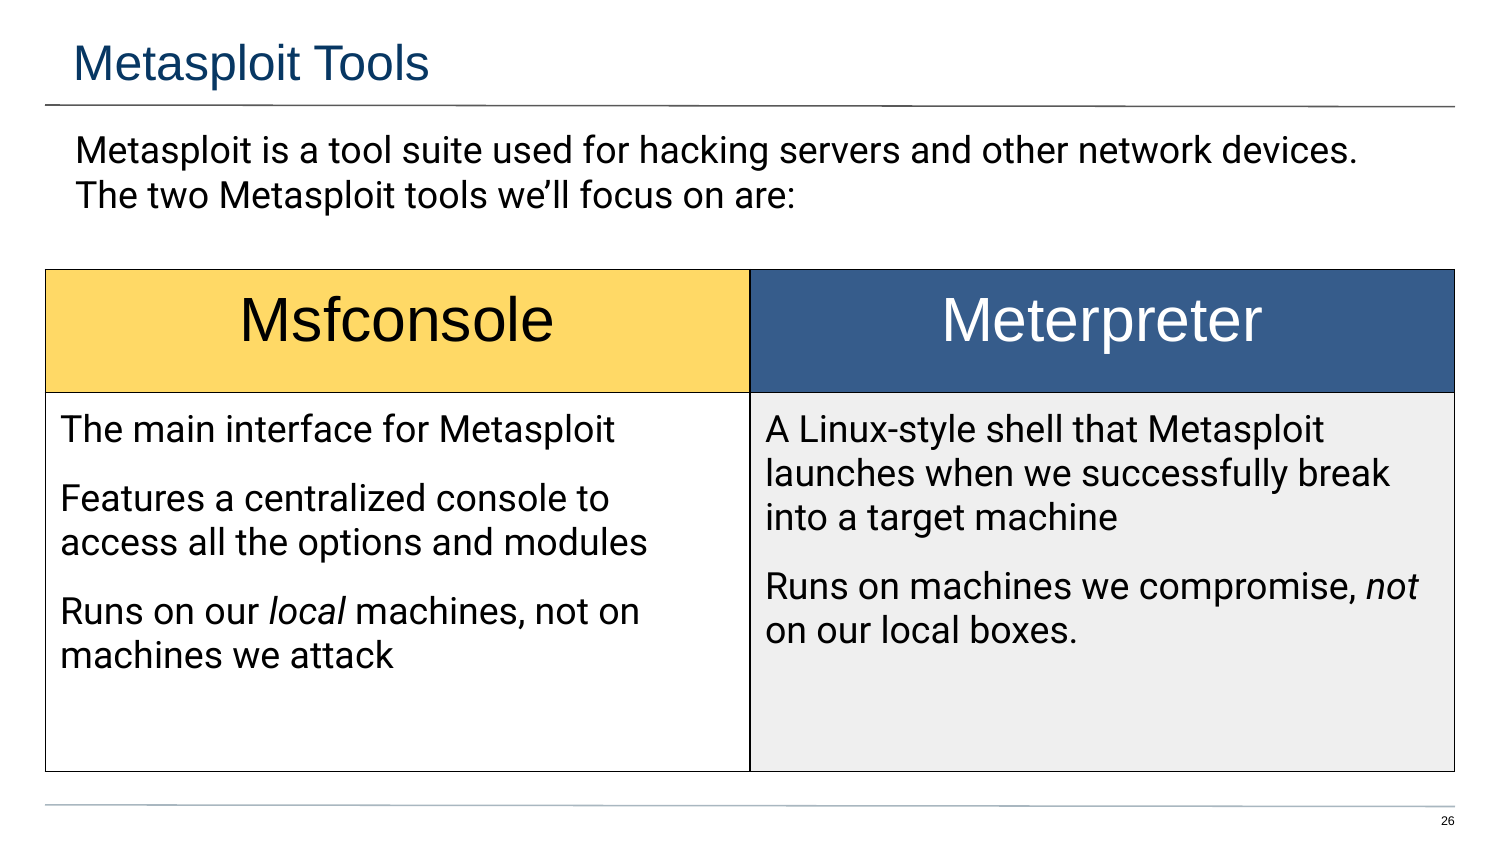

# Metasploit Tools

Metasploit is a tool suite used for hacking servers and other network devices. The two Metasploit tools we’ll focus on are:

| Msfconsole | Meterpreter |
| --- | --- |
| The main interface for Metasploit Features a centralized console to access all the options and modules Runs on our local machines, not on machines we attack | A Linux-style shell that Metasploit launches when we successfully break into a target machine Runs on machines we compromise, not on our local boxes. |

26